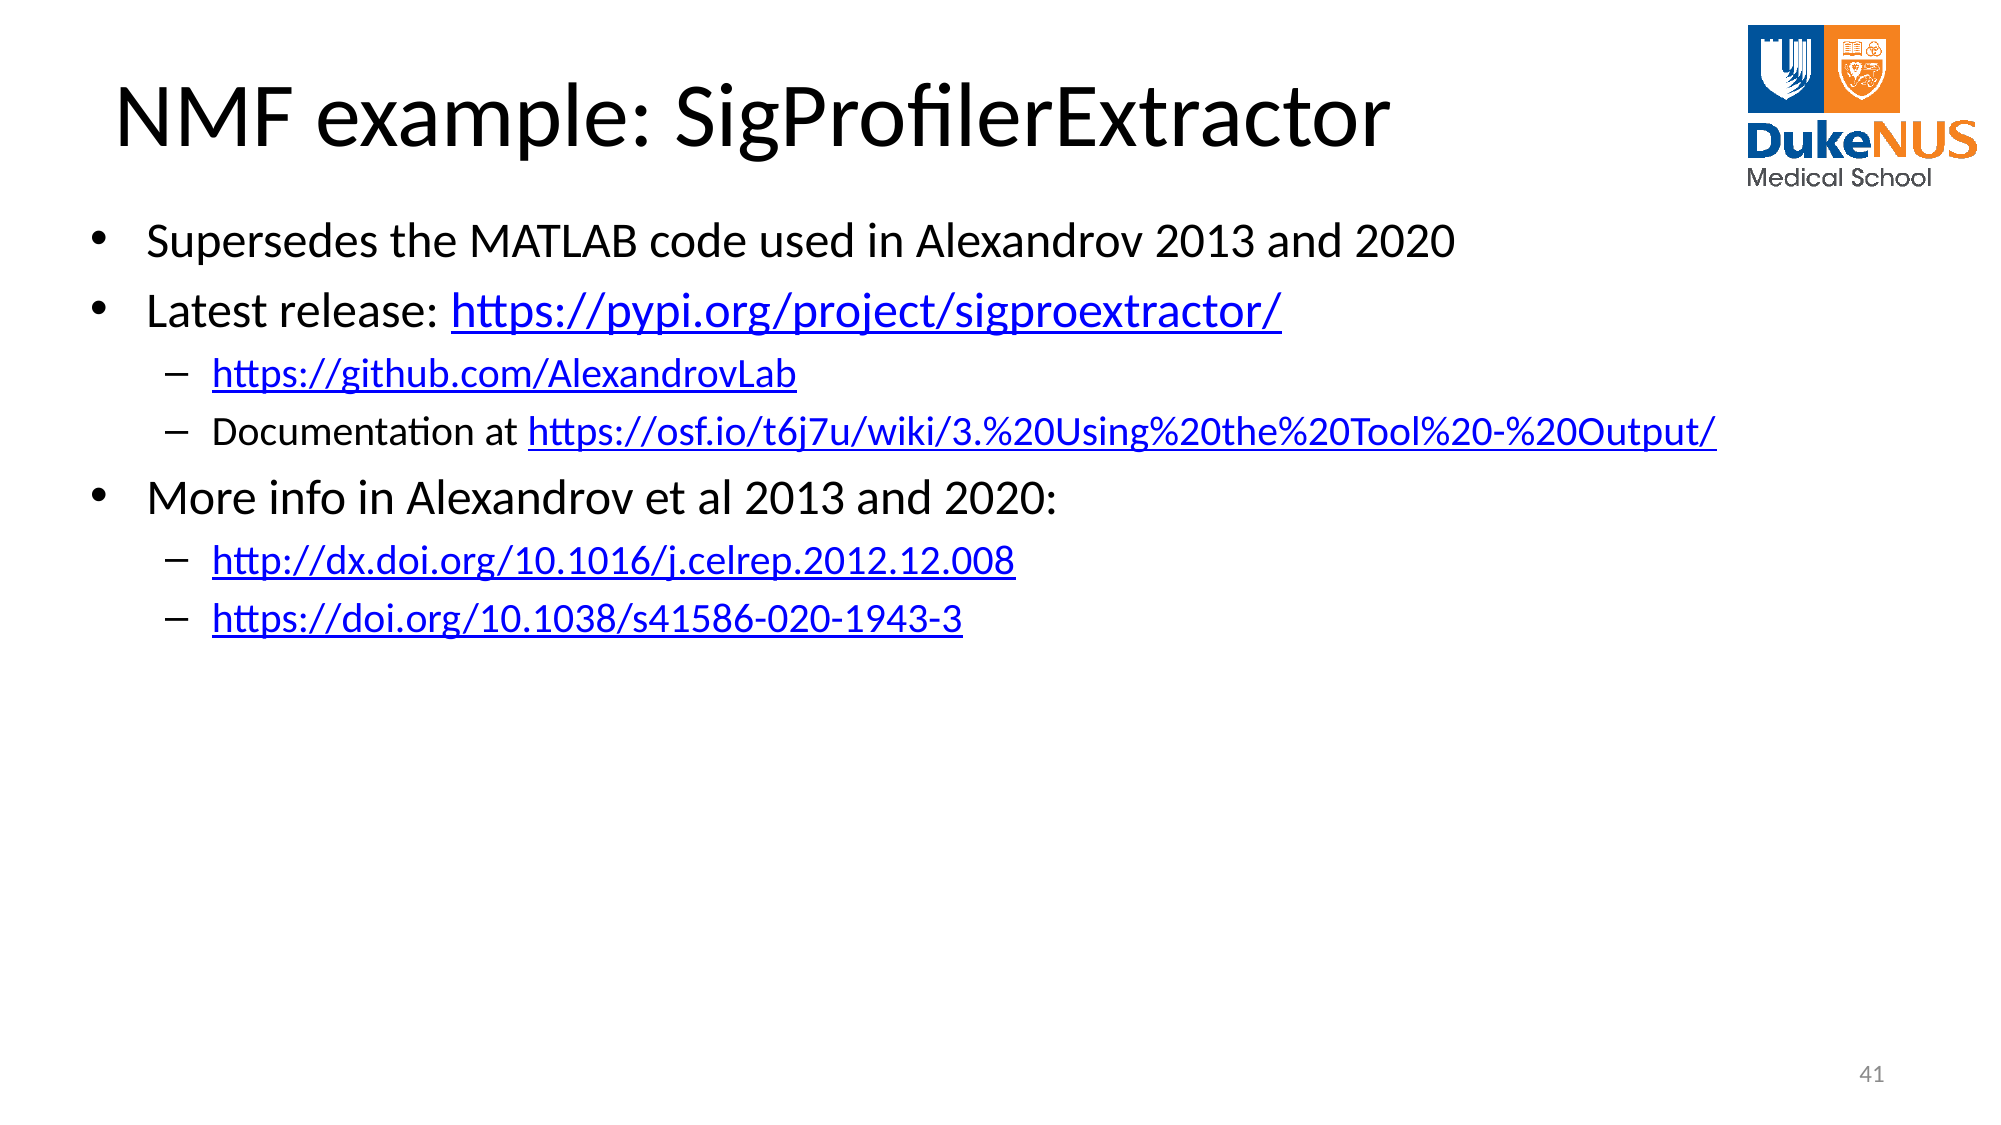

# NMF example: SigProfilerExtractor
Supersedes the MATLAB code used in Alexandrov 2013 and 2020
Latest release: https://pypi.org/project/sigproextractor/
https://github.com/AlexandrovLab
Documentation at https://osf.io/t6j7u/wiki/3.%20Using%20the%20Tool%20-%20Output/
More info in Alexandrov et al 2013 and 2020:
http://dx.doi.org/10.1016/j.celrep.2012.12.008
https://doi.org/10.1038/s41586-020-1943-3

41